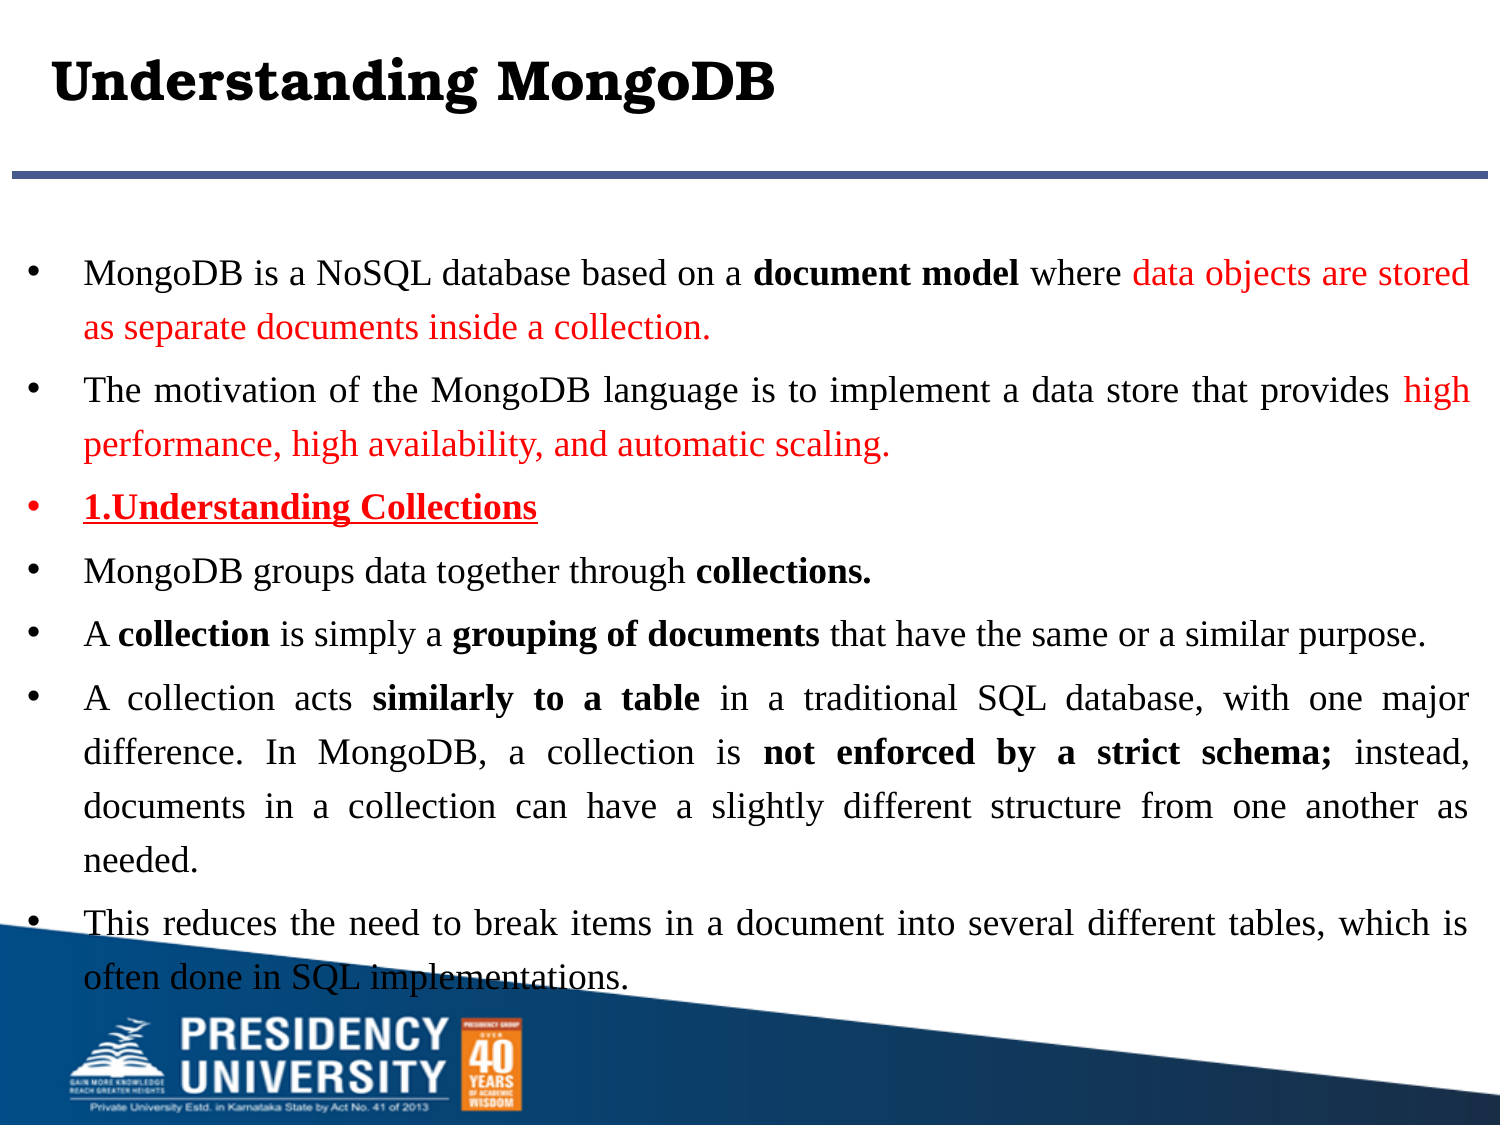

# Understanding MongoDB
MongoDB is a NoSQL database based on a document model where data objects are stored as separate documents inside a collection.
The motivation of the MongoDB language is to implement a data store that provides high performance, high availability, and automatic scaling.
1.Understanding Collections
MongoDB groups data together through collections.
A collection is simply a grouping of documents that have the same or a similar purpose.
A collection acts similarly to a table in a traditional SQL database, with one major difference. In MongoDB, a collection is not enforced by a strict schema; instead, documents in a collection can have a slightly different structure from one another as needed.
This reduces the need to break items in a document into several different tables, which is often done in SQL implementations.